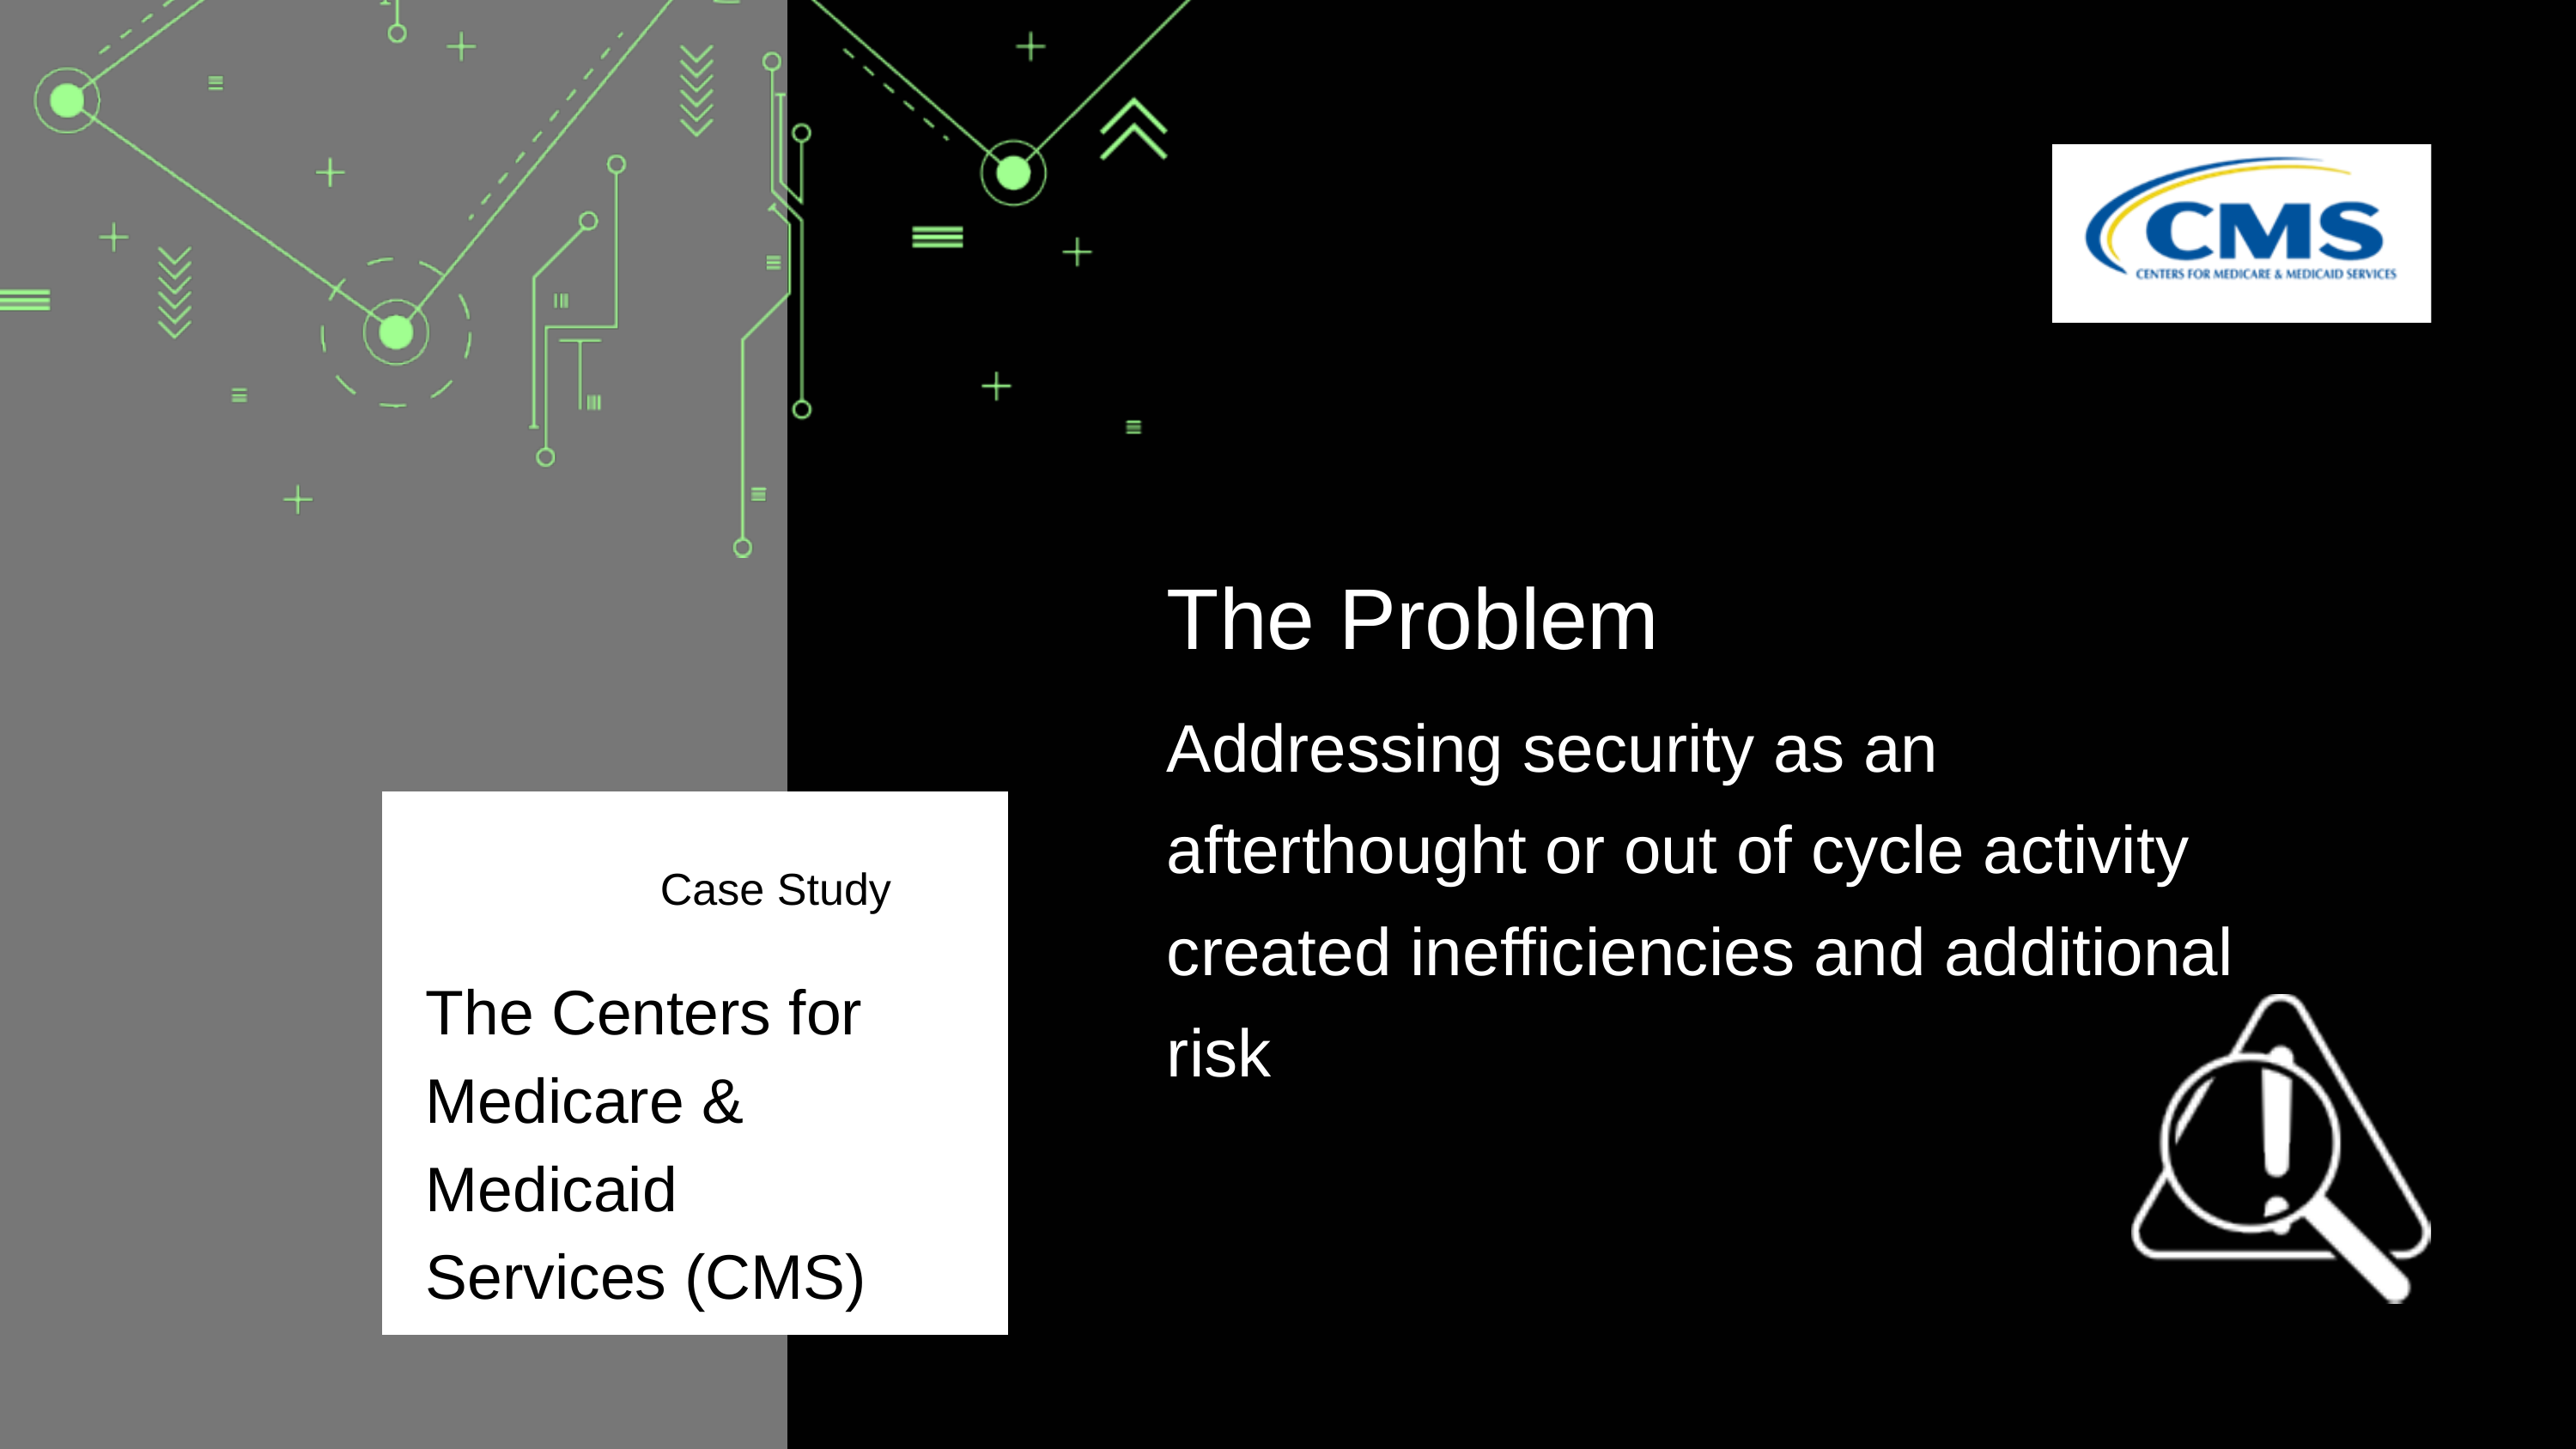

The Problem
Addressing security as an afterthought or out of cycle activity created inefficiencies and additional risk

Case Study
The Centers for Medicare & Medicaid Services (CMS)